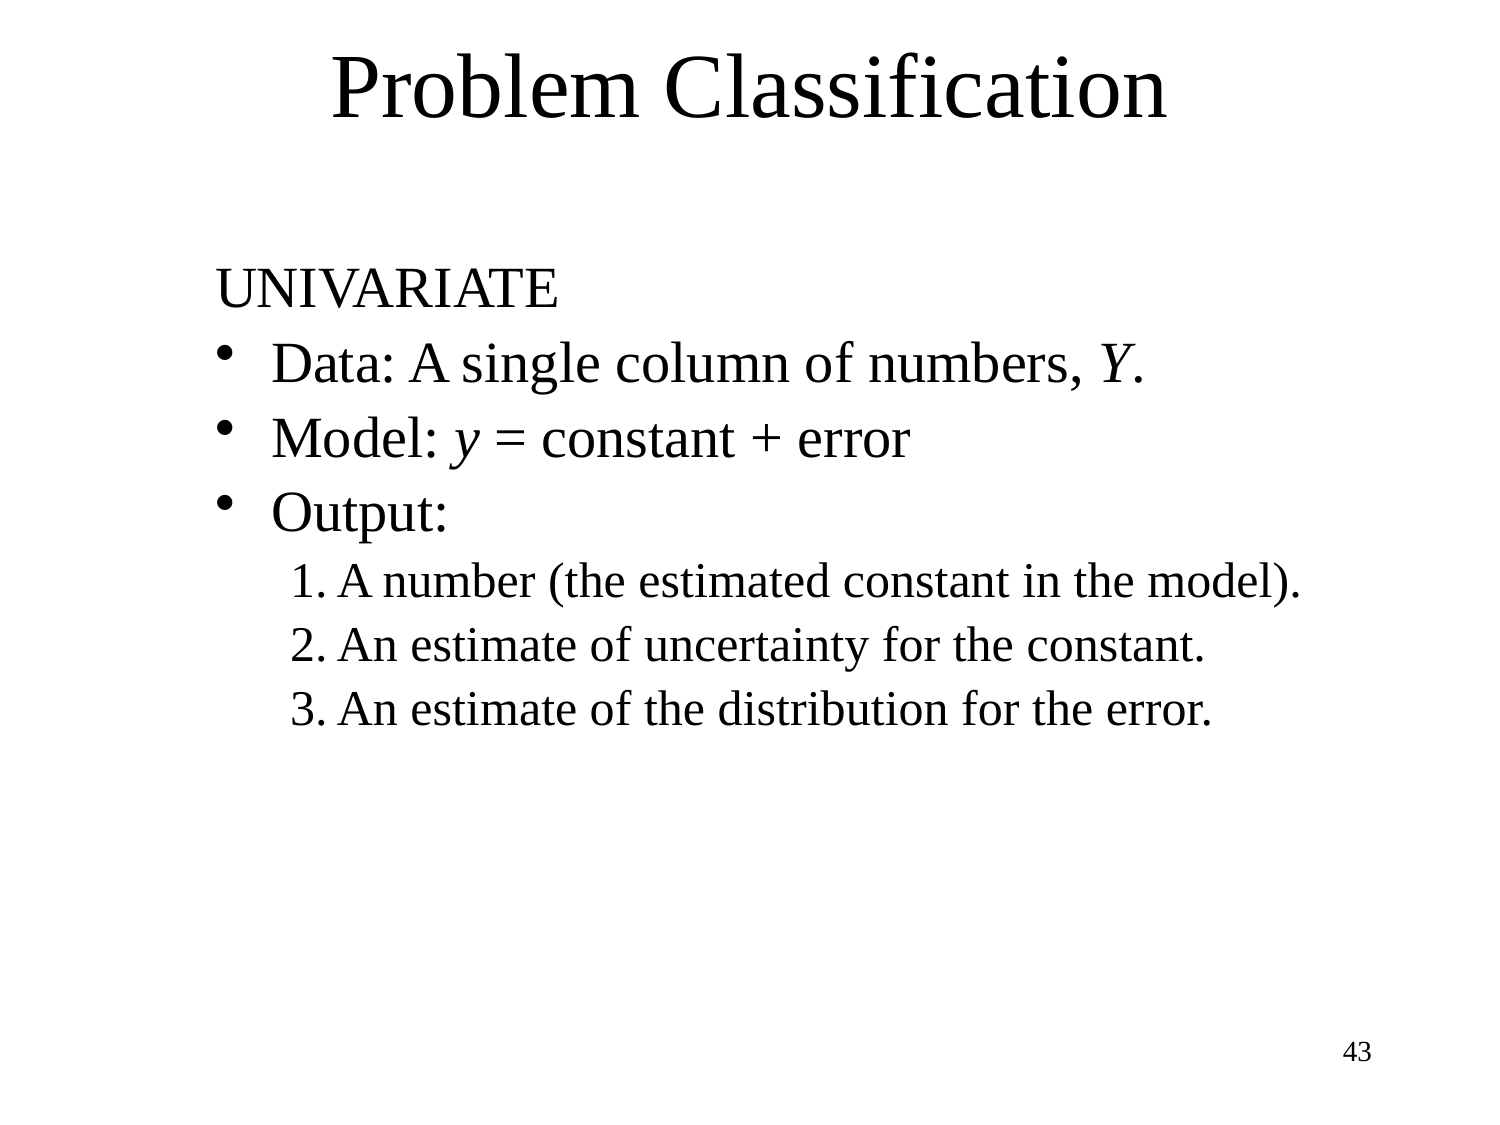

# Problem Classification
UNIVARIATE
Data: A single column of numbers, Y.
Model: y = constant + error
Output:
A number (the estimated constant in the model).
An estimate of uncertainty for the constant.
An estimate of the distribution for the error.
43